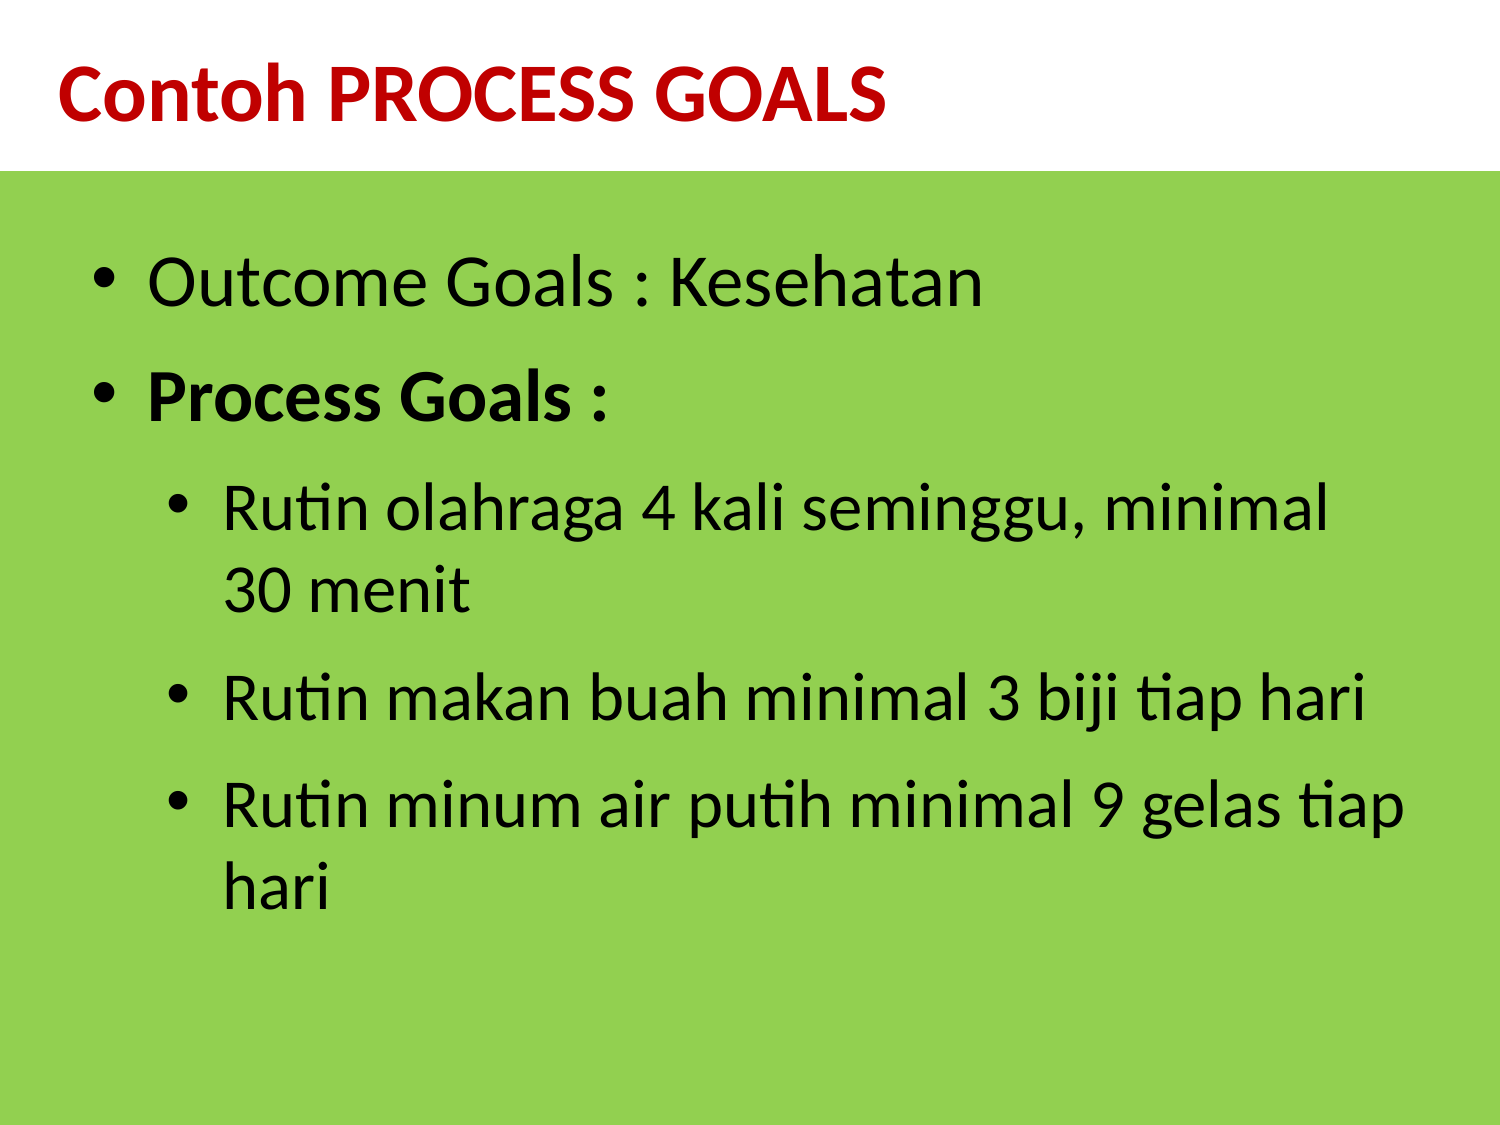

Contoh PROCESS GOALS

Outcome Goals : Kesehatan
Process Goals :
Rutin olahraga 4 kali seminggu, minimal 30 menit
Rutin makan buah minimal 3 biji tiap hari
Rutin minum air putih minimal 9 gelas tiap hari